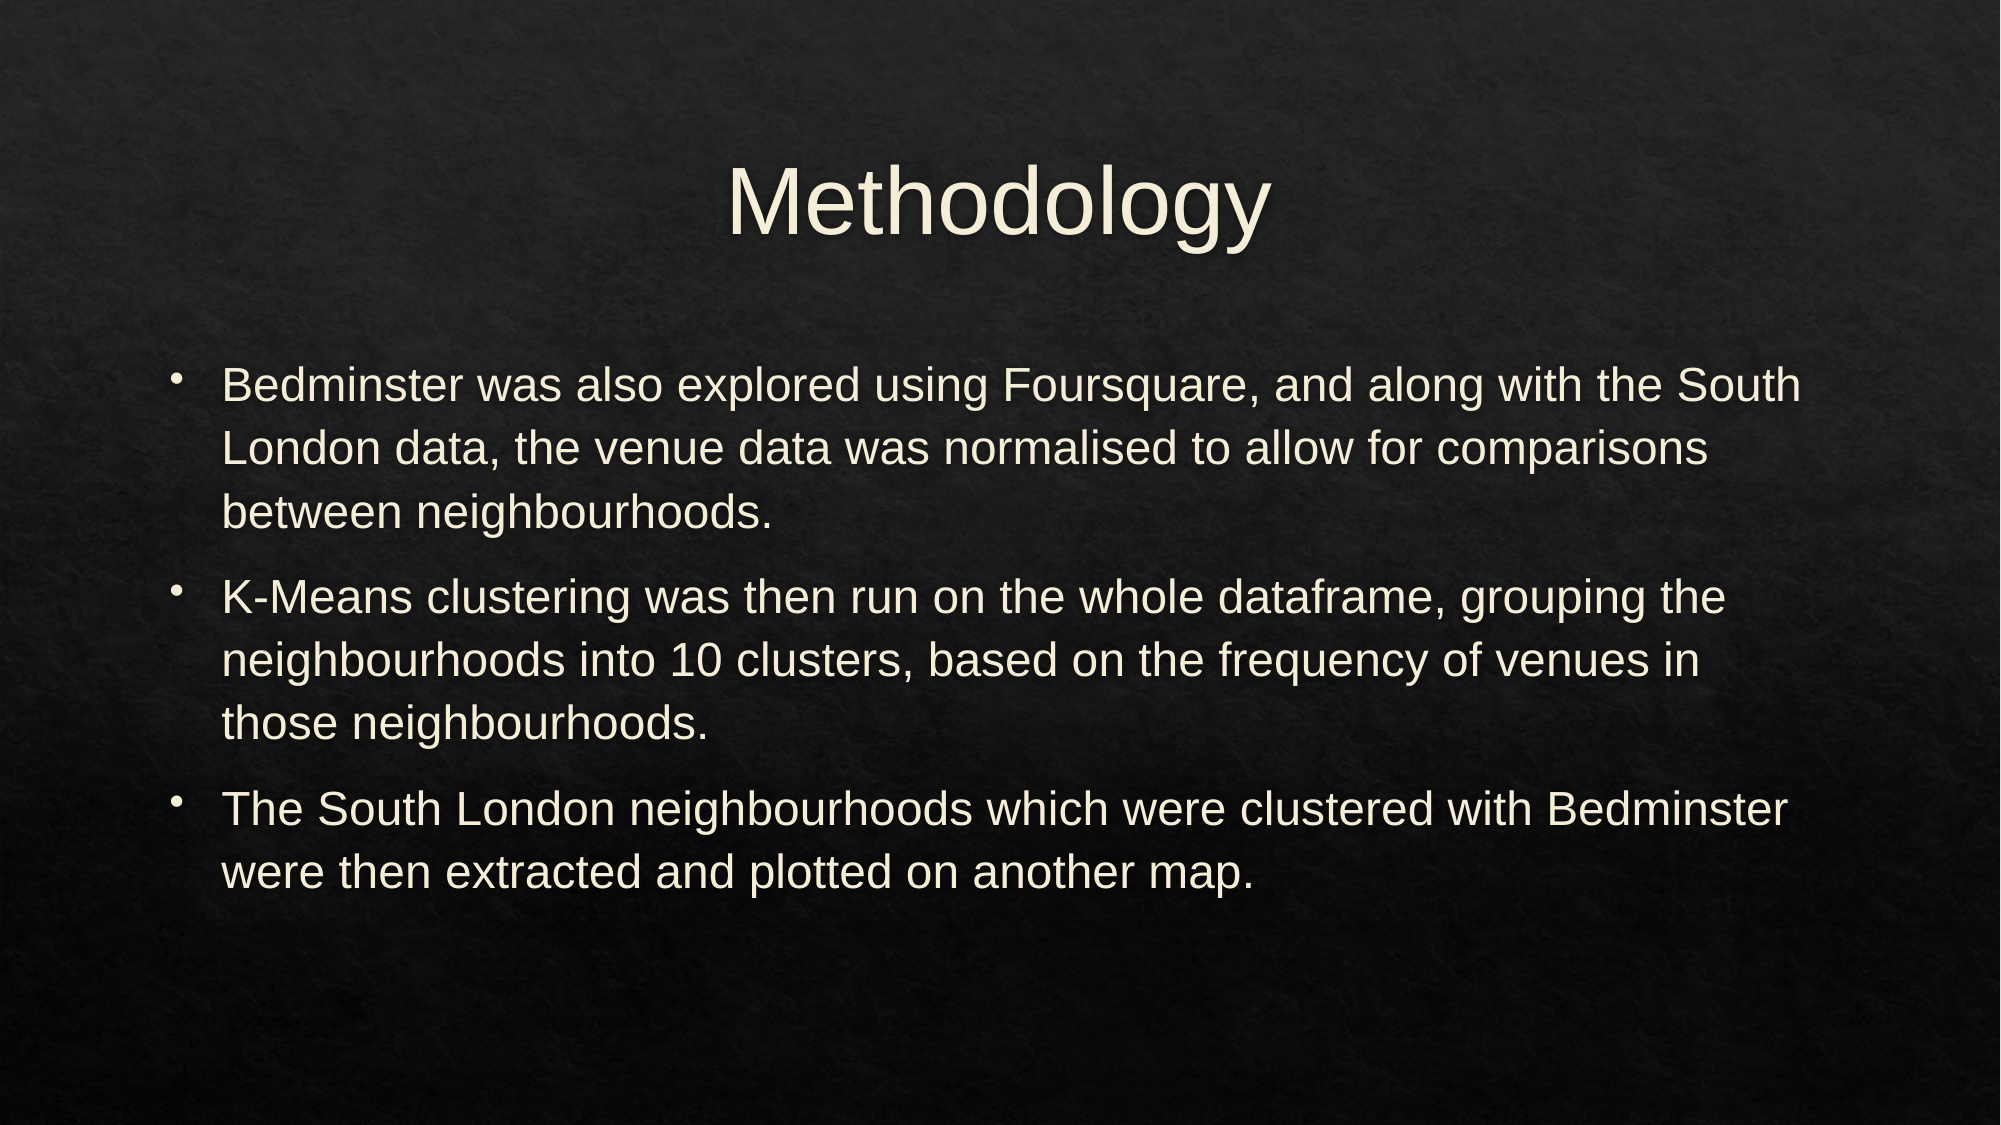

# Methodology
Bedminster was also explored using Foursquare, and along with the South London data, the venue data was normalised to allow for comparisons between neighbourhoods.
K-Means clustering was then run on the whole dataframe, grouping the neighbourhoods into 10 clusters, based on the frequency of venues in those neighbourhoods.
The South London neighbourhoods which were clustered with Bedminster were then extracted and plotted on another map.